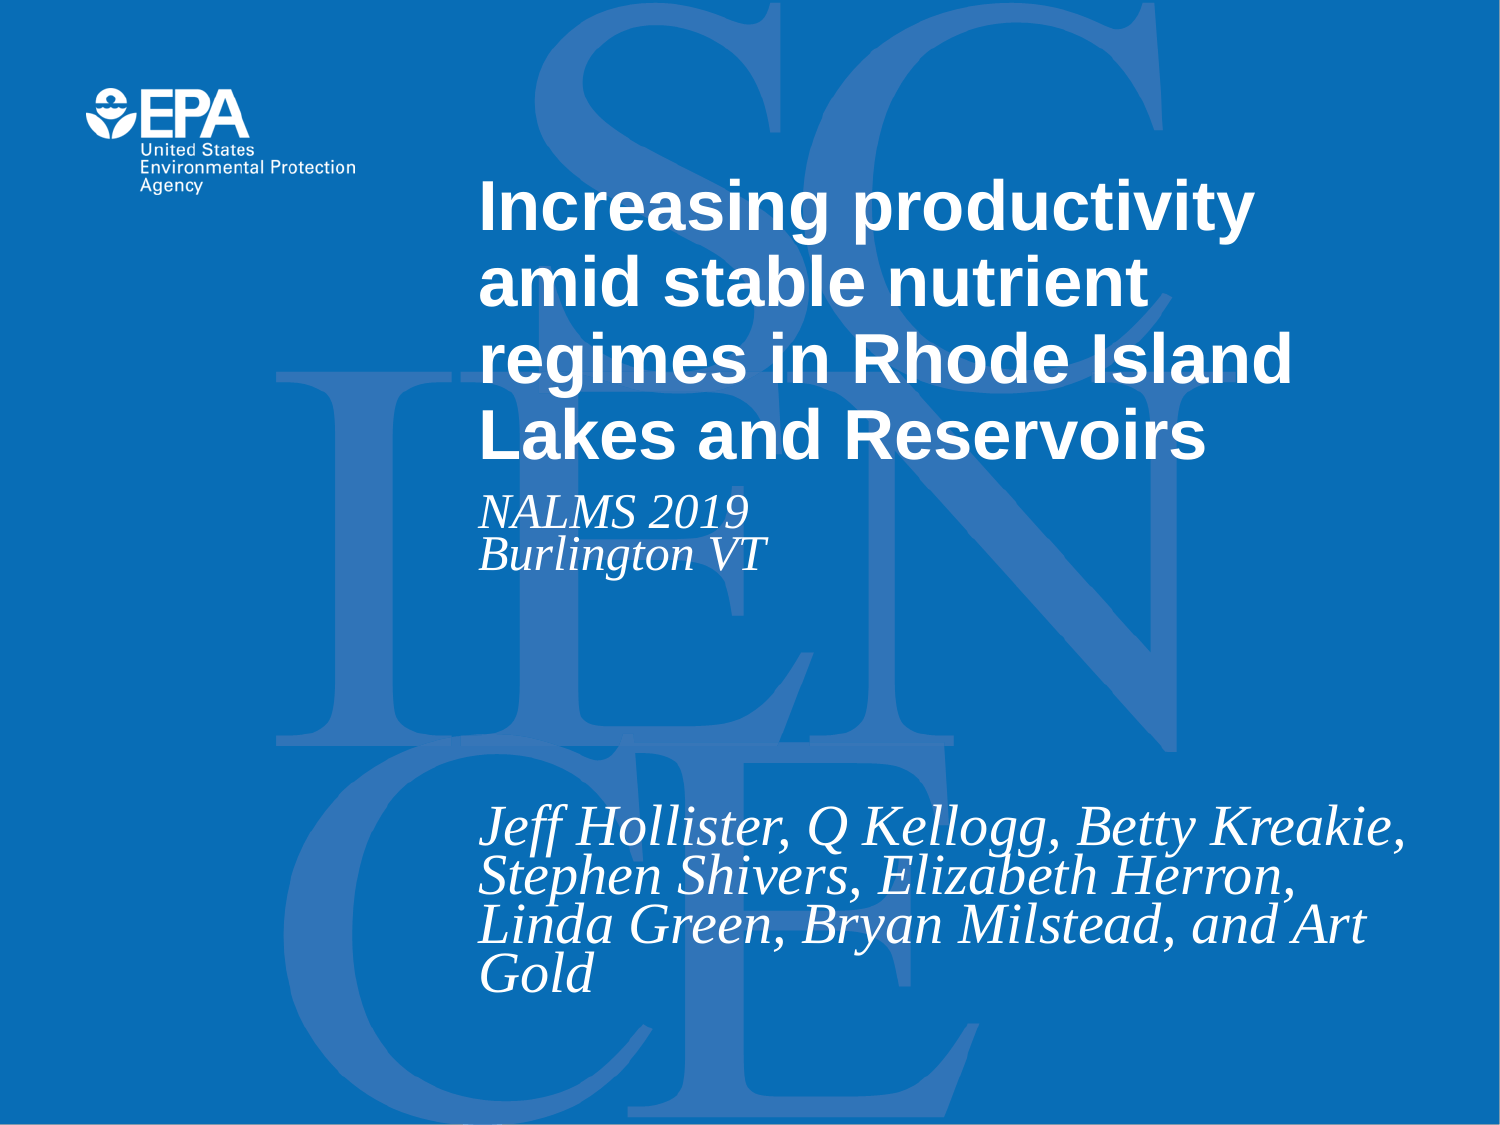

# Increasing productivity amid stable nutrient regimes in Rhode Island Lakes and Reservoirs
NALMS 2019
Burlington VT

Jeff Hollister, Q Kellogg, Betty Kreakie, Stephen Shivers, Elizabeth Herron, Linda Green, Bryan Milstead, and Art Gold